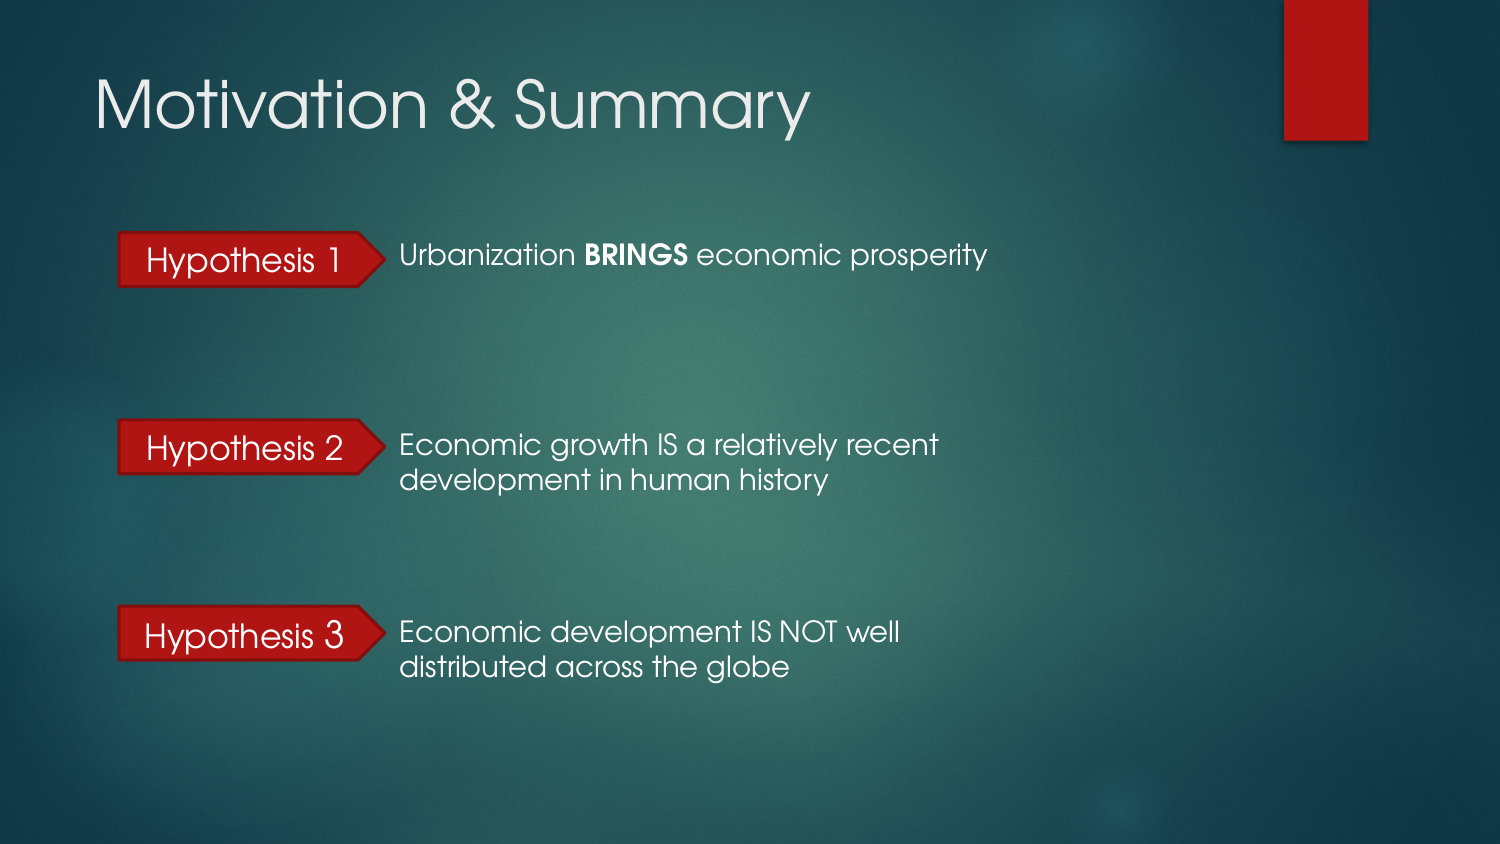

# Motivation & Summary
Urbanization BRINGS economic prosperity
Hypothesis 1
Economic growth IS a relatively recent development in human history
Hypothesis 2
Hypothesis 3
Economic development IS NOT well distributed across the globe